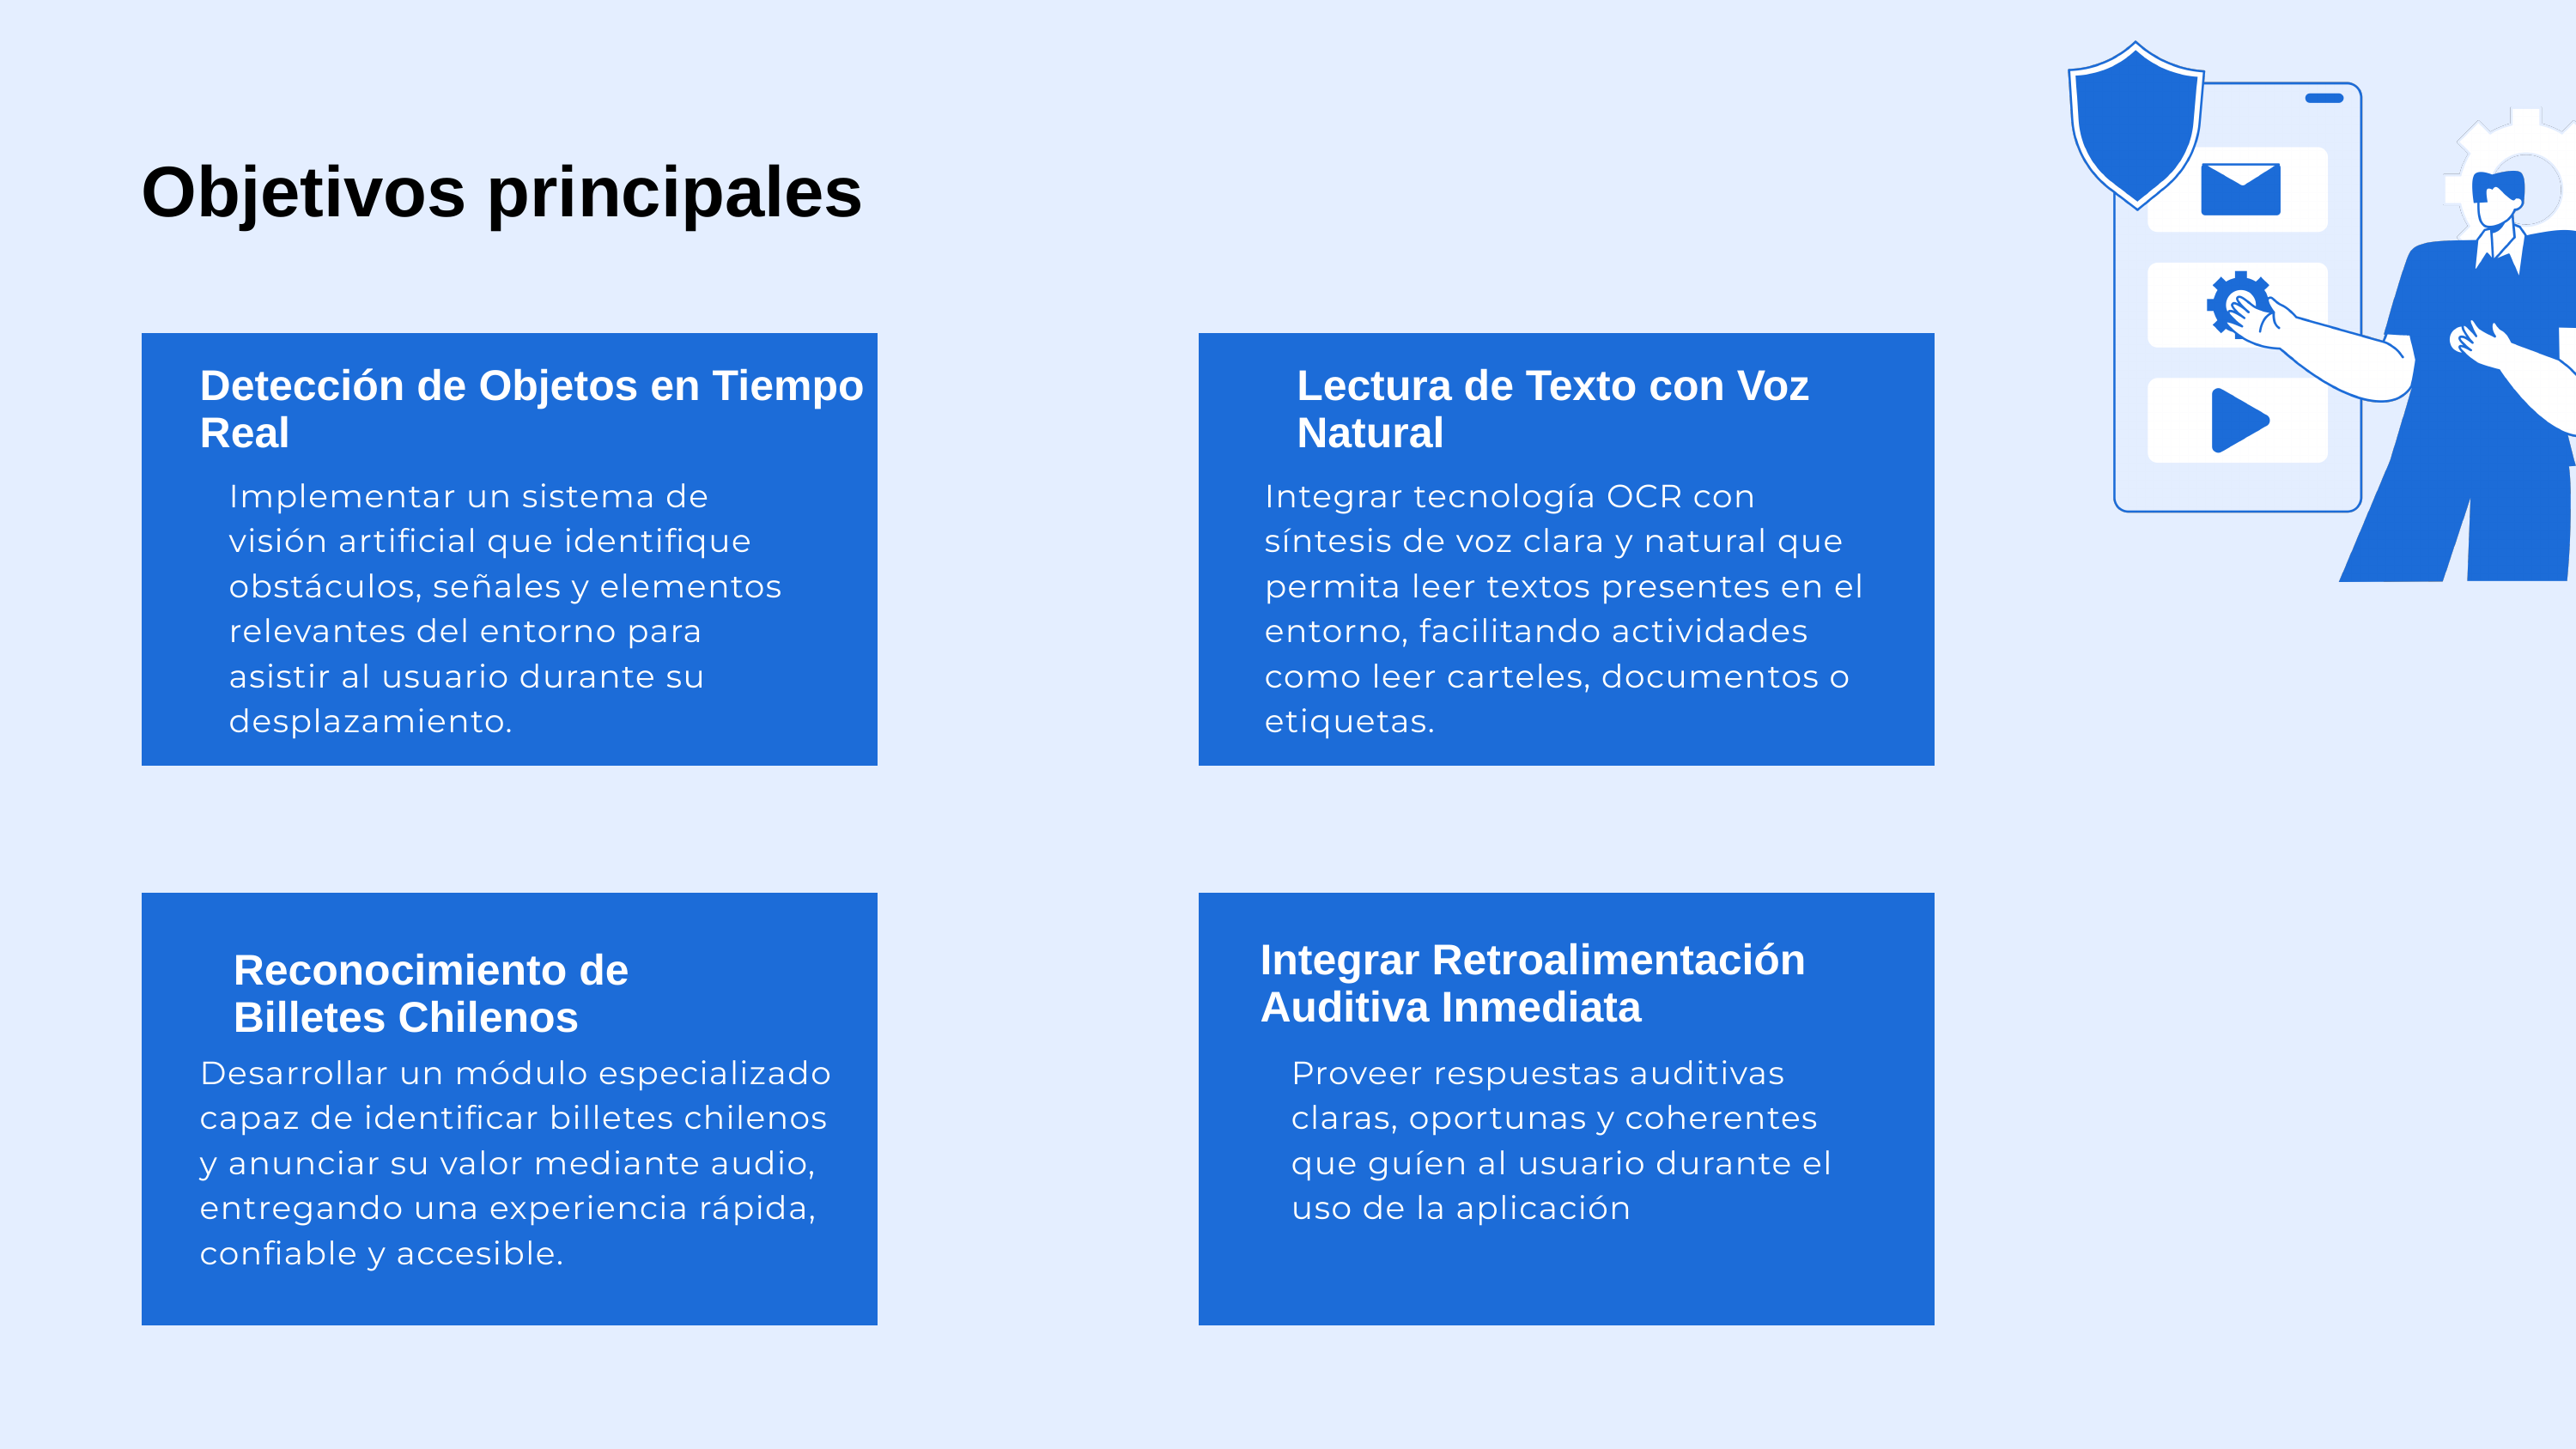

Objetivos principales

Detección de Objetos en Tiempo Real
Lectura de Texto con Voz Natural
Implementar un sistema de visión artificial que identifique obstáculos, señales y elementos relevantes del entorno para asistir al usuario durante su desplazamiento.
Integrar tecnología OCR con síntesis de voz clara y natural que permita leer textos presentes en el entorno, facilitando actividades como leer carteles, documentos o etiquetas.

Integrar Retroalimentación Auditiva Inmediata
Reconocimiento de Billetes Chilenos
Desarrollar un módulo especializado capaz de identificar billetes chilenos y anunciar su valor mediante audio, entregando una experiencia rápida, confiable y accesible.
Proveer respuestas auditivas claras, oportunas y coherentes que guíen al usuario durante el uso de la aplicación